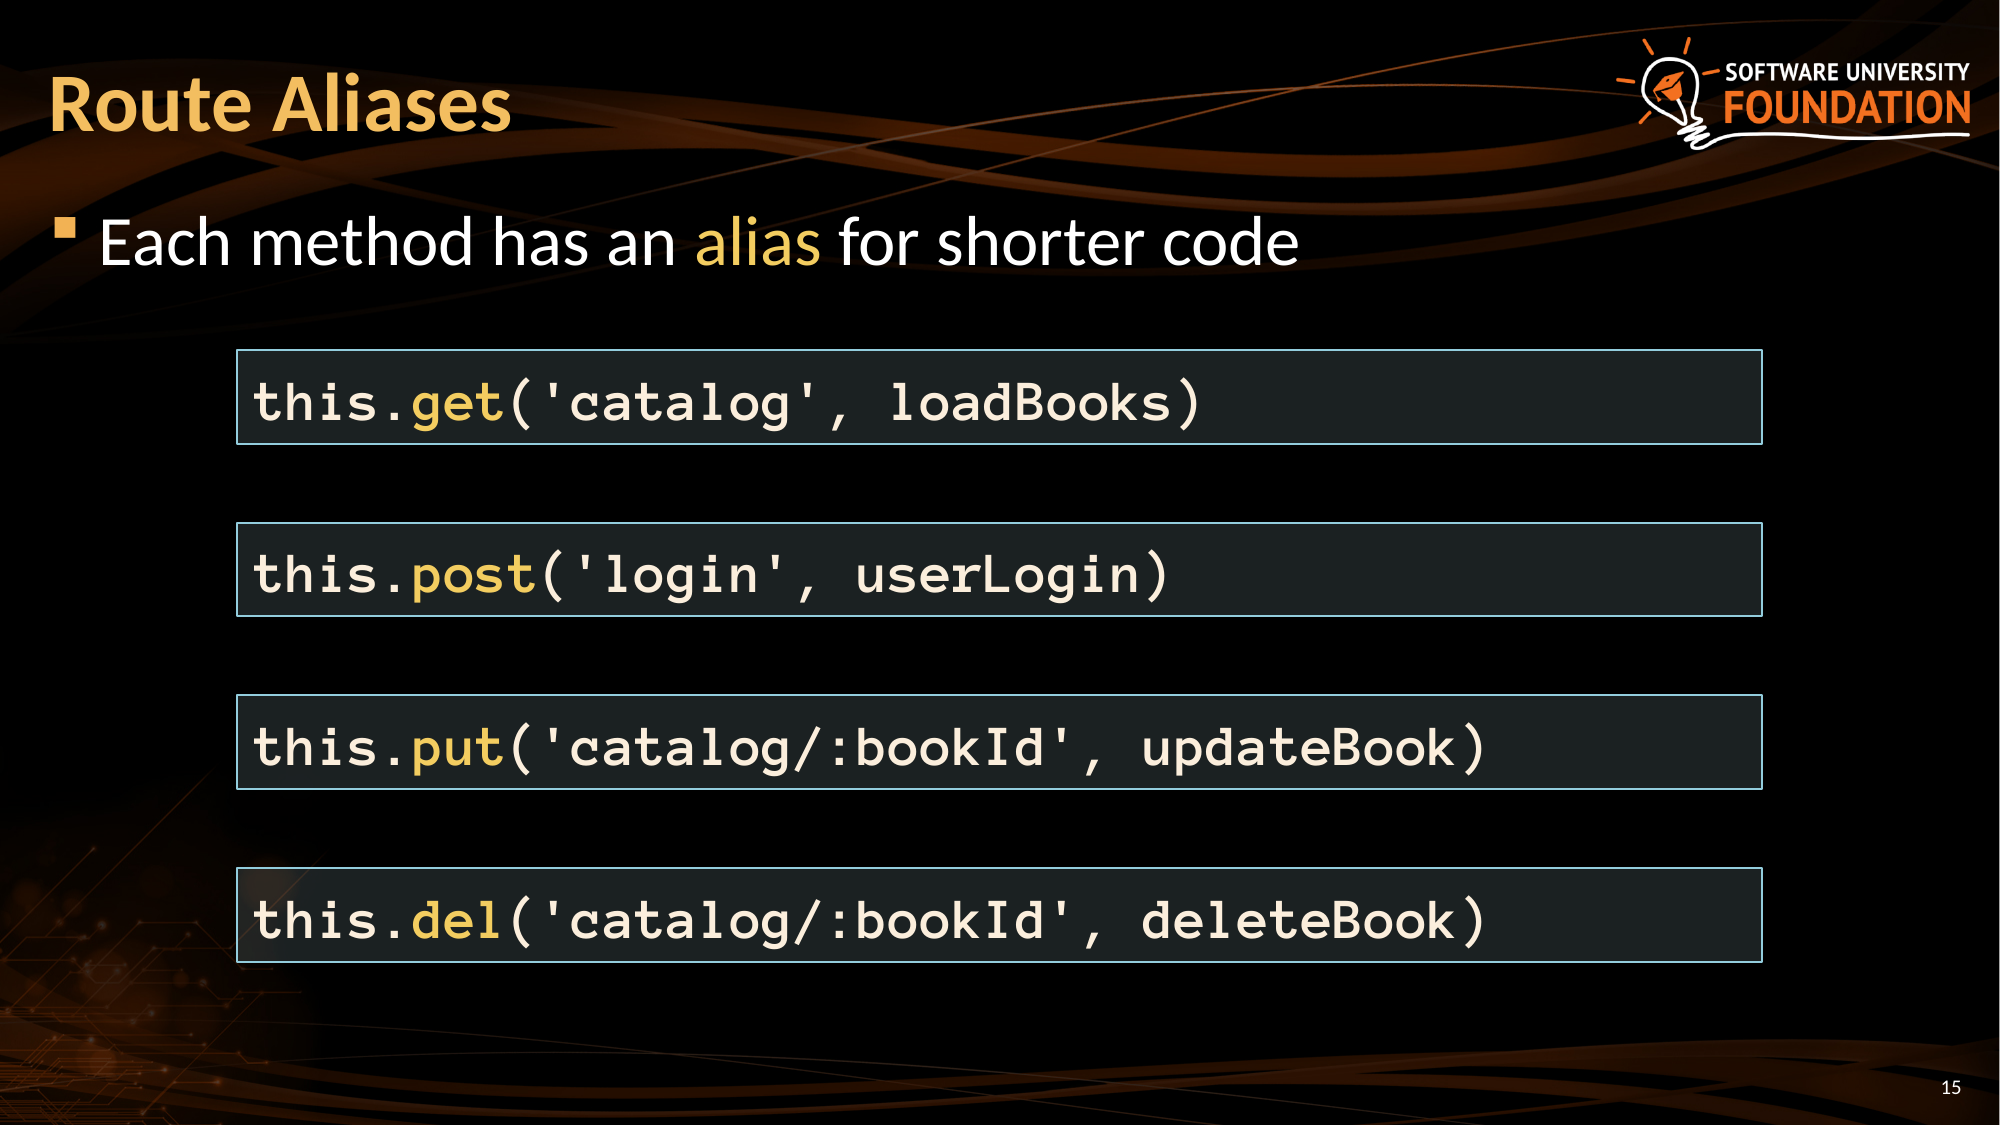

Route Aliases
Each method has an alias for shorter code
this.get('catalog', loadBooks)
this.post('login', userLogin)
this.put('catalog/:bookId', updateBook)
this.del('catalog/:bookId', deleteBook)
15